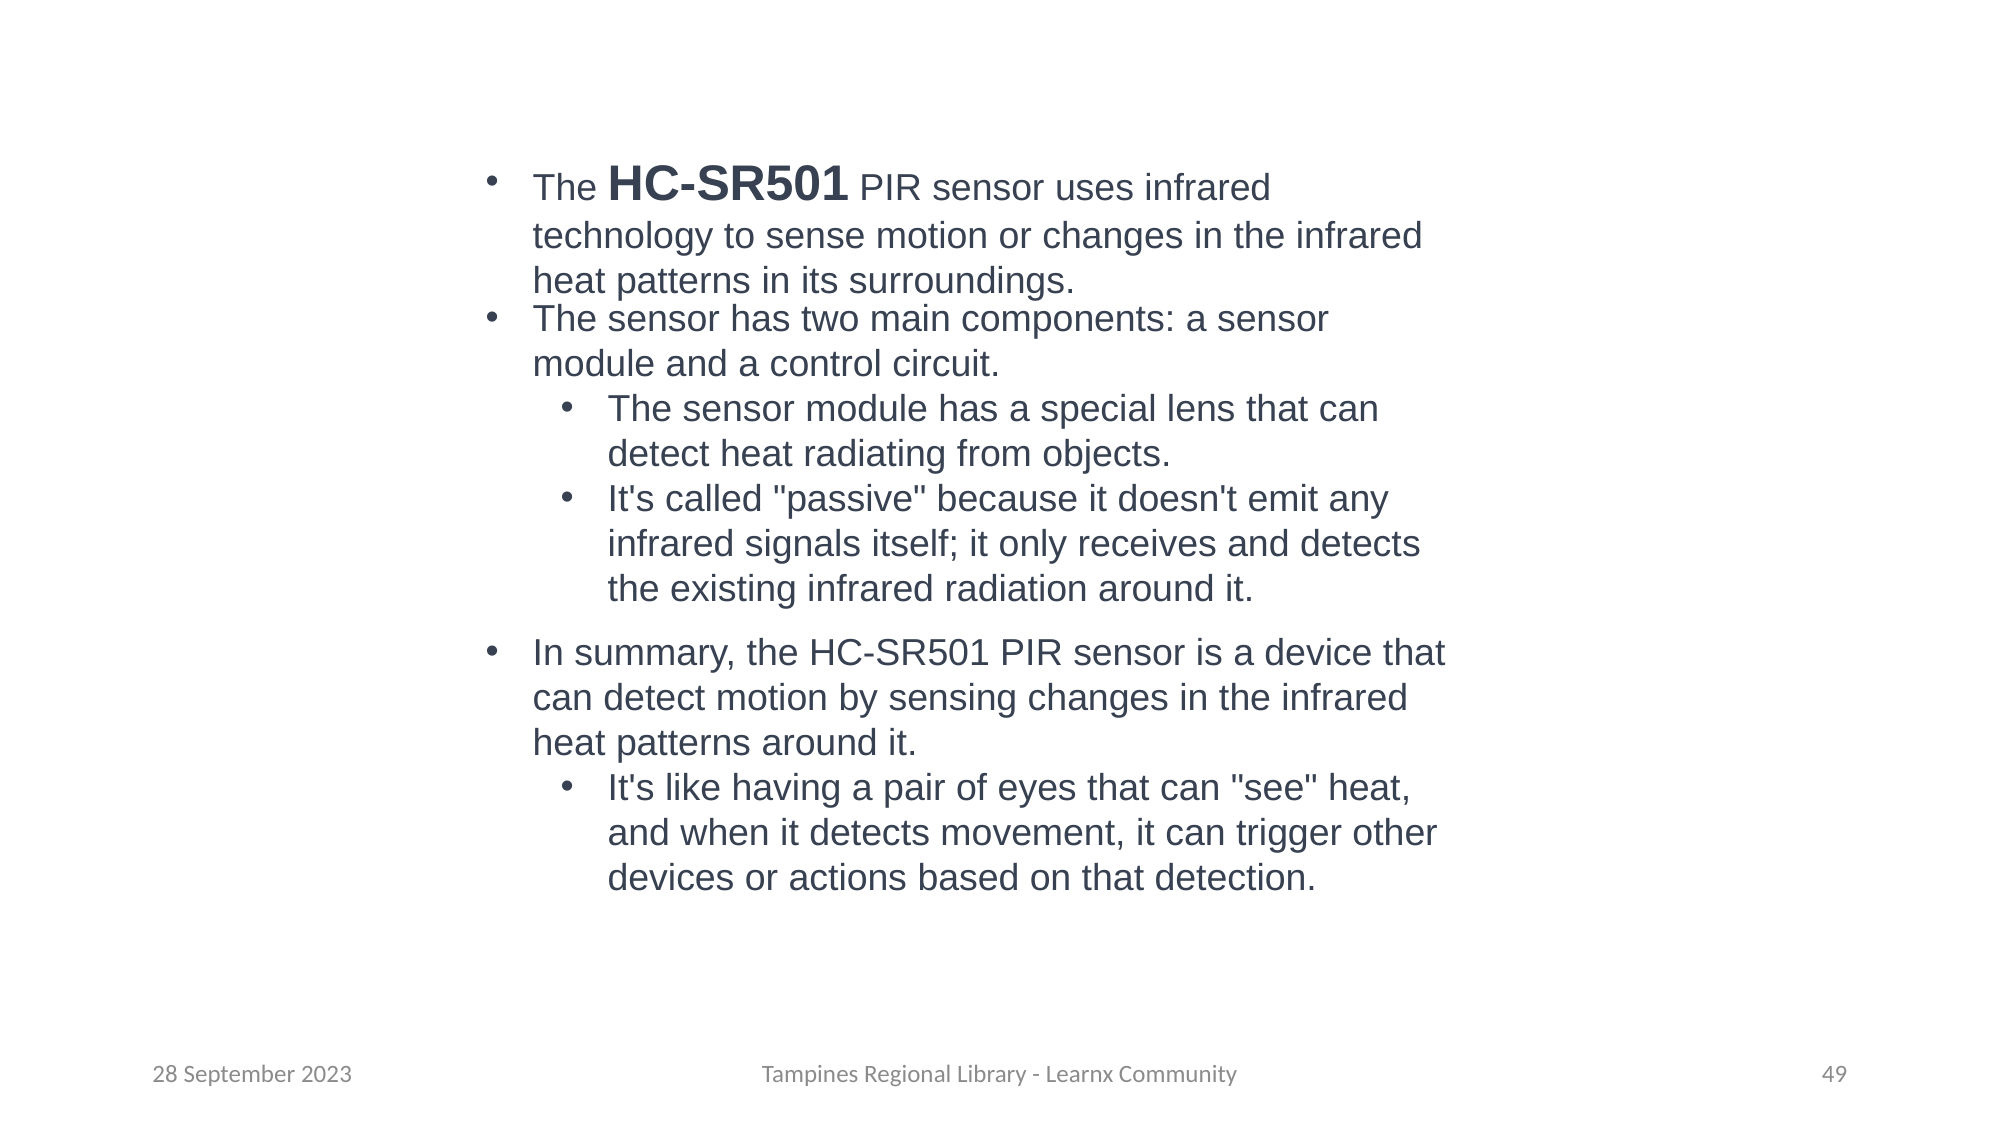

The HC-SR501 PIR sensor uses infrared technology to sense motion or changes in the infrared heat patterns in its surroundings.
The sensor has two main components: a sensor module and a control circuit.
The sensor module has a special lens that can detect heat radiating from objects.
It's called "passive" because it doesn't emit any infrared signals itself; it only receives and detects the existing infrared radiation around it.
In summary, the HC-SR501 PIR sensor is a device that can detect motion by sensing changes in the infrared heat patterns around it.
It's like having a pair of eyes that can "see" heat, and when it detects movement, it can trigger other devices or actions based on that detection.
28 September 2023
Tampines Regional Library - Learnx Community
49